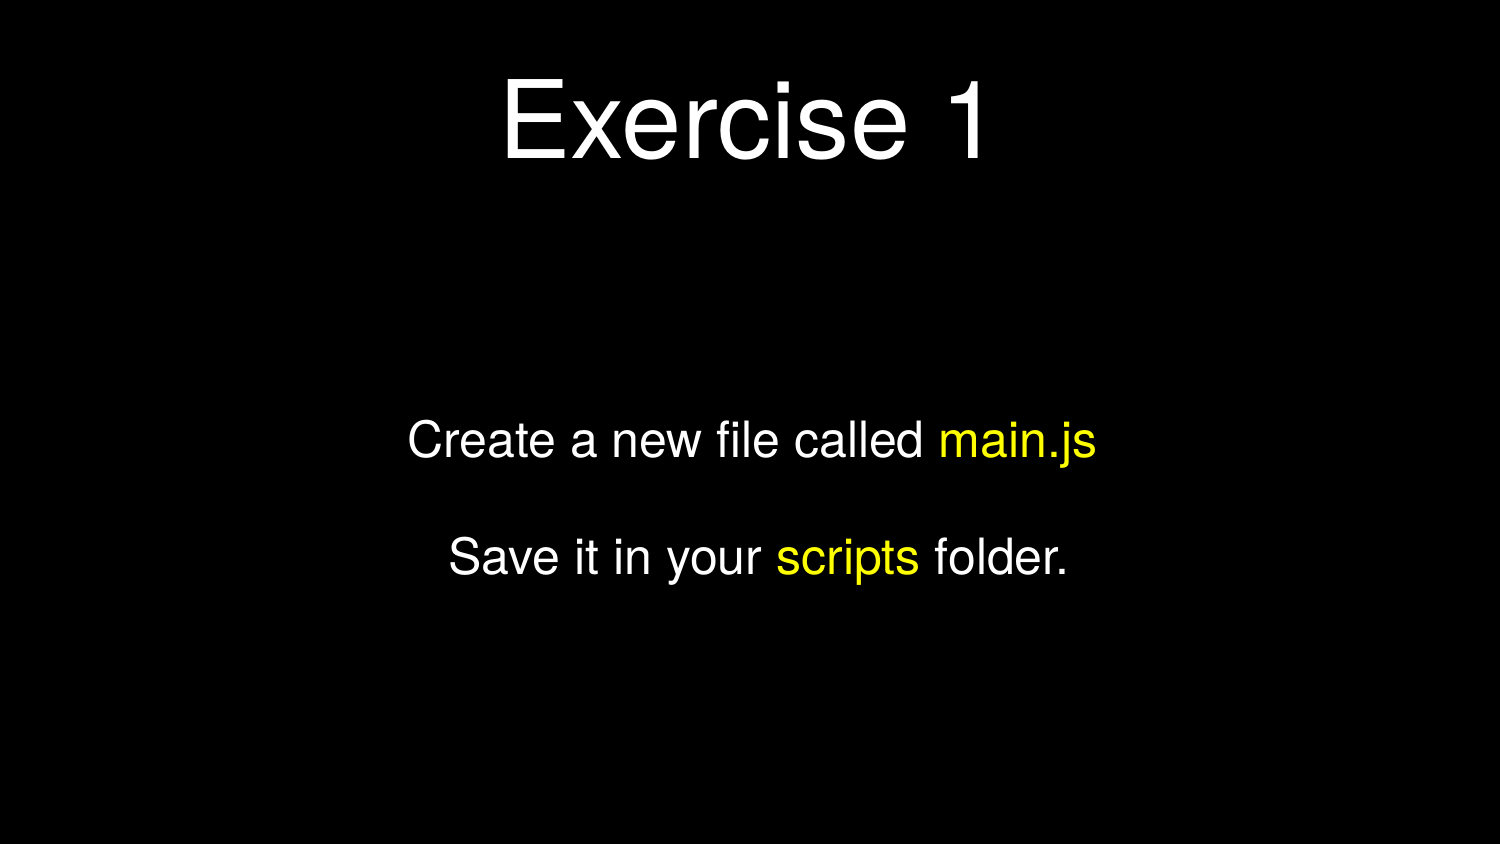

# Exercise 1
Create a new file called main.js
Save it in your scripts folder.